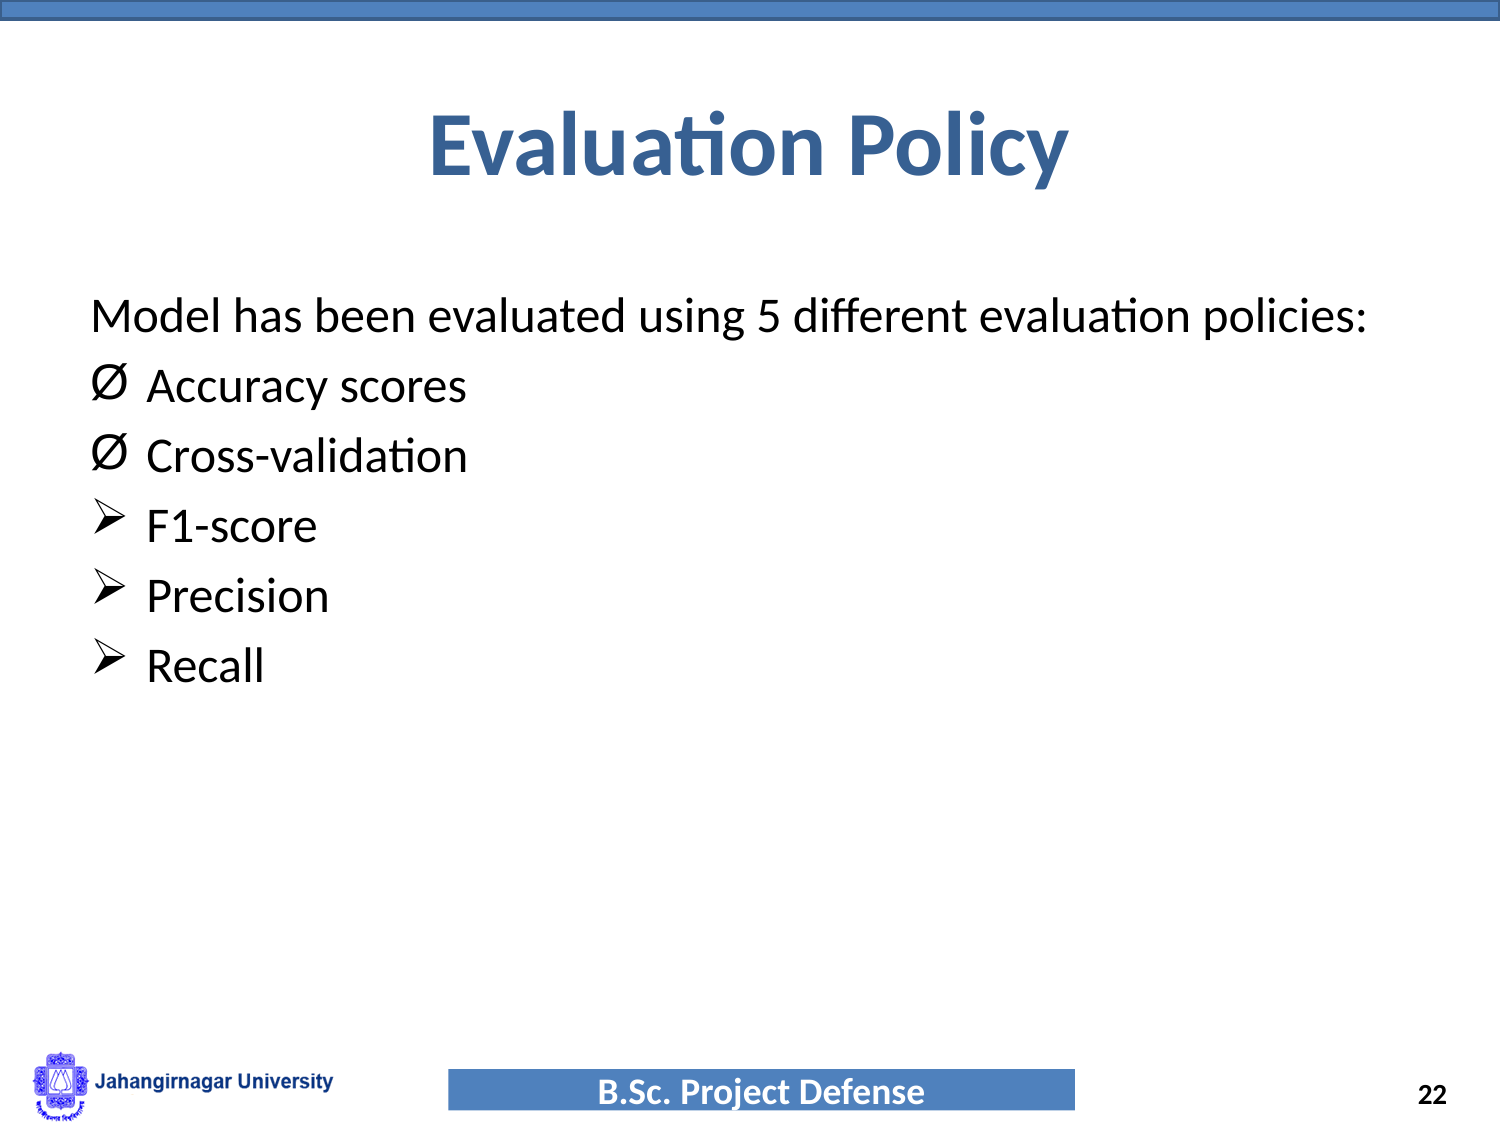

# Evaluation Policy
Model has been evaluated using 5 different evaluation policies:
Accuracy scores
Cross-validation
F1-score
Precision
Recall

22